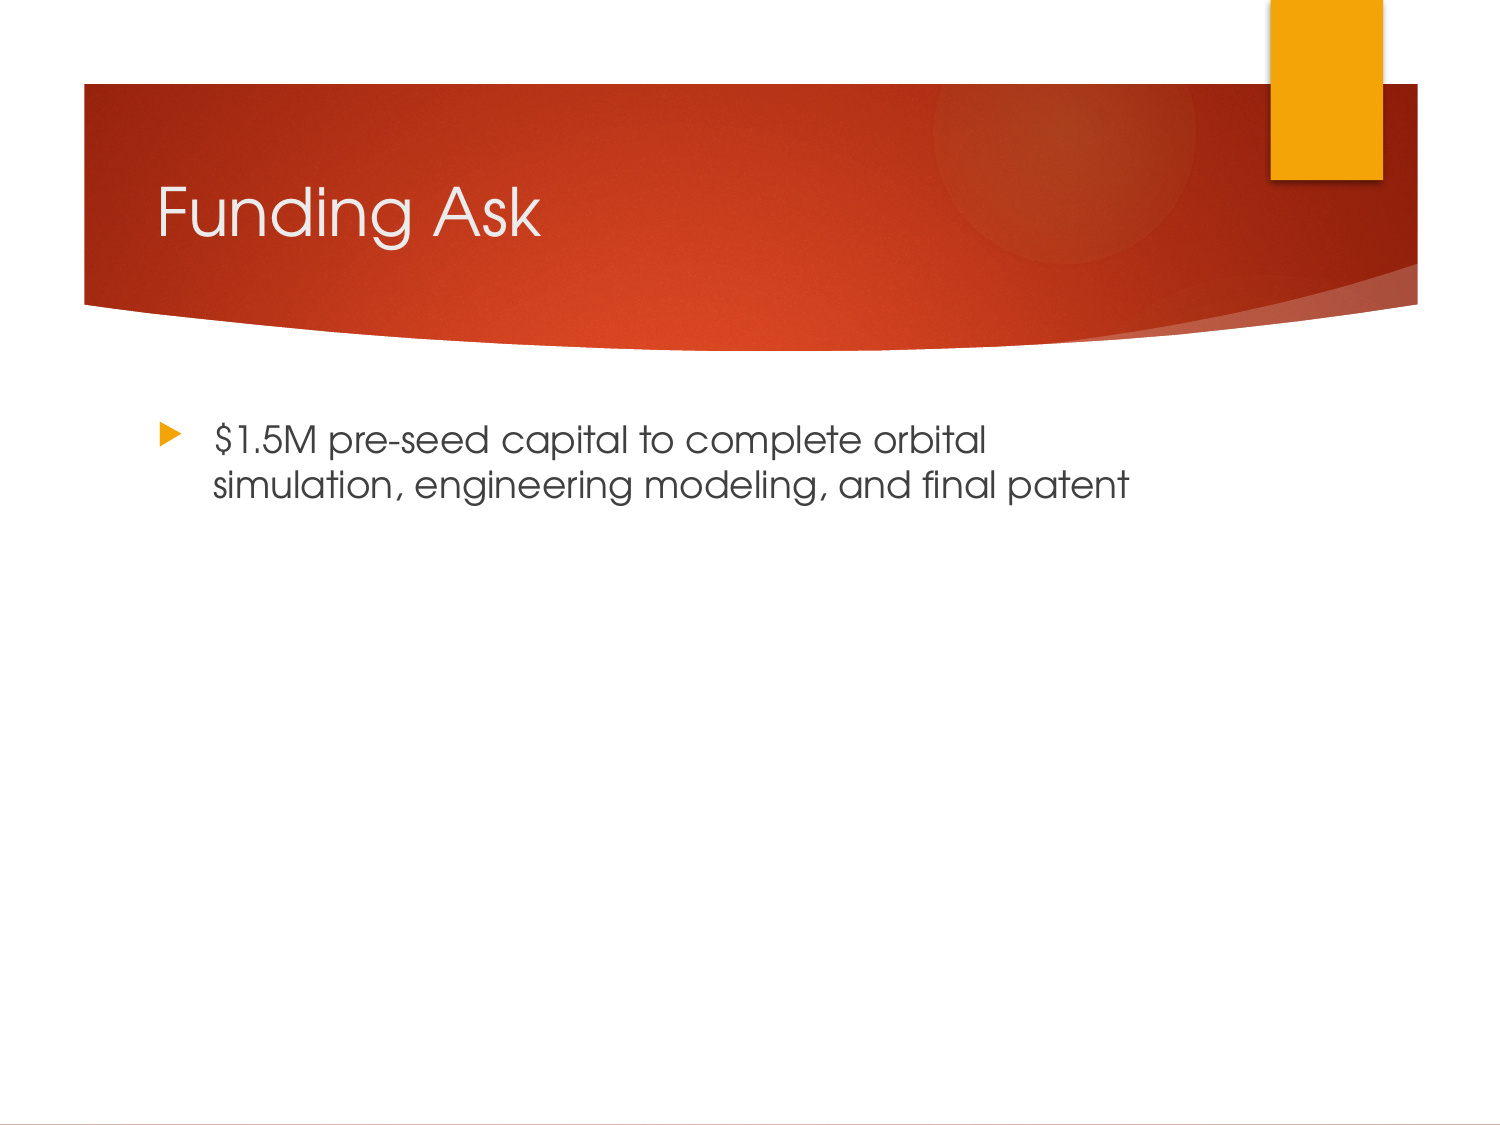

# Funding Ask
$1.5M pre-seed capital to complete orbital simulation, engineering modeling, and final patent